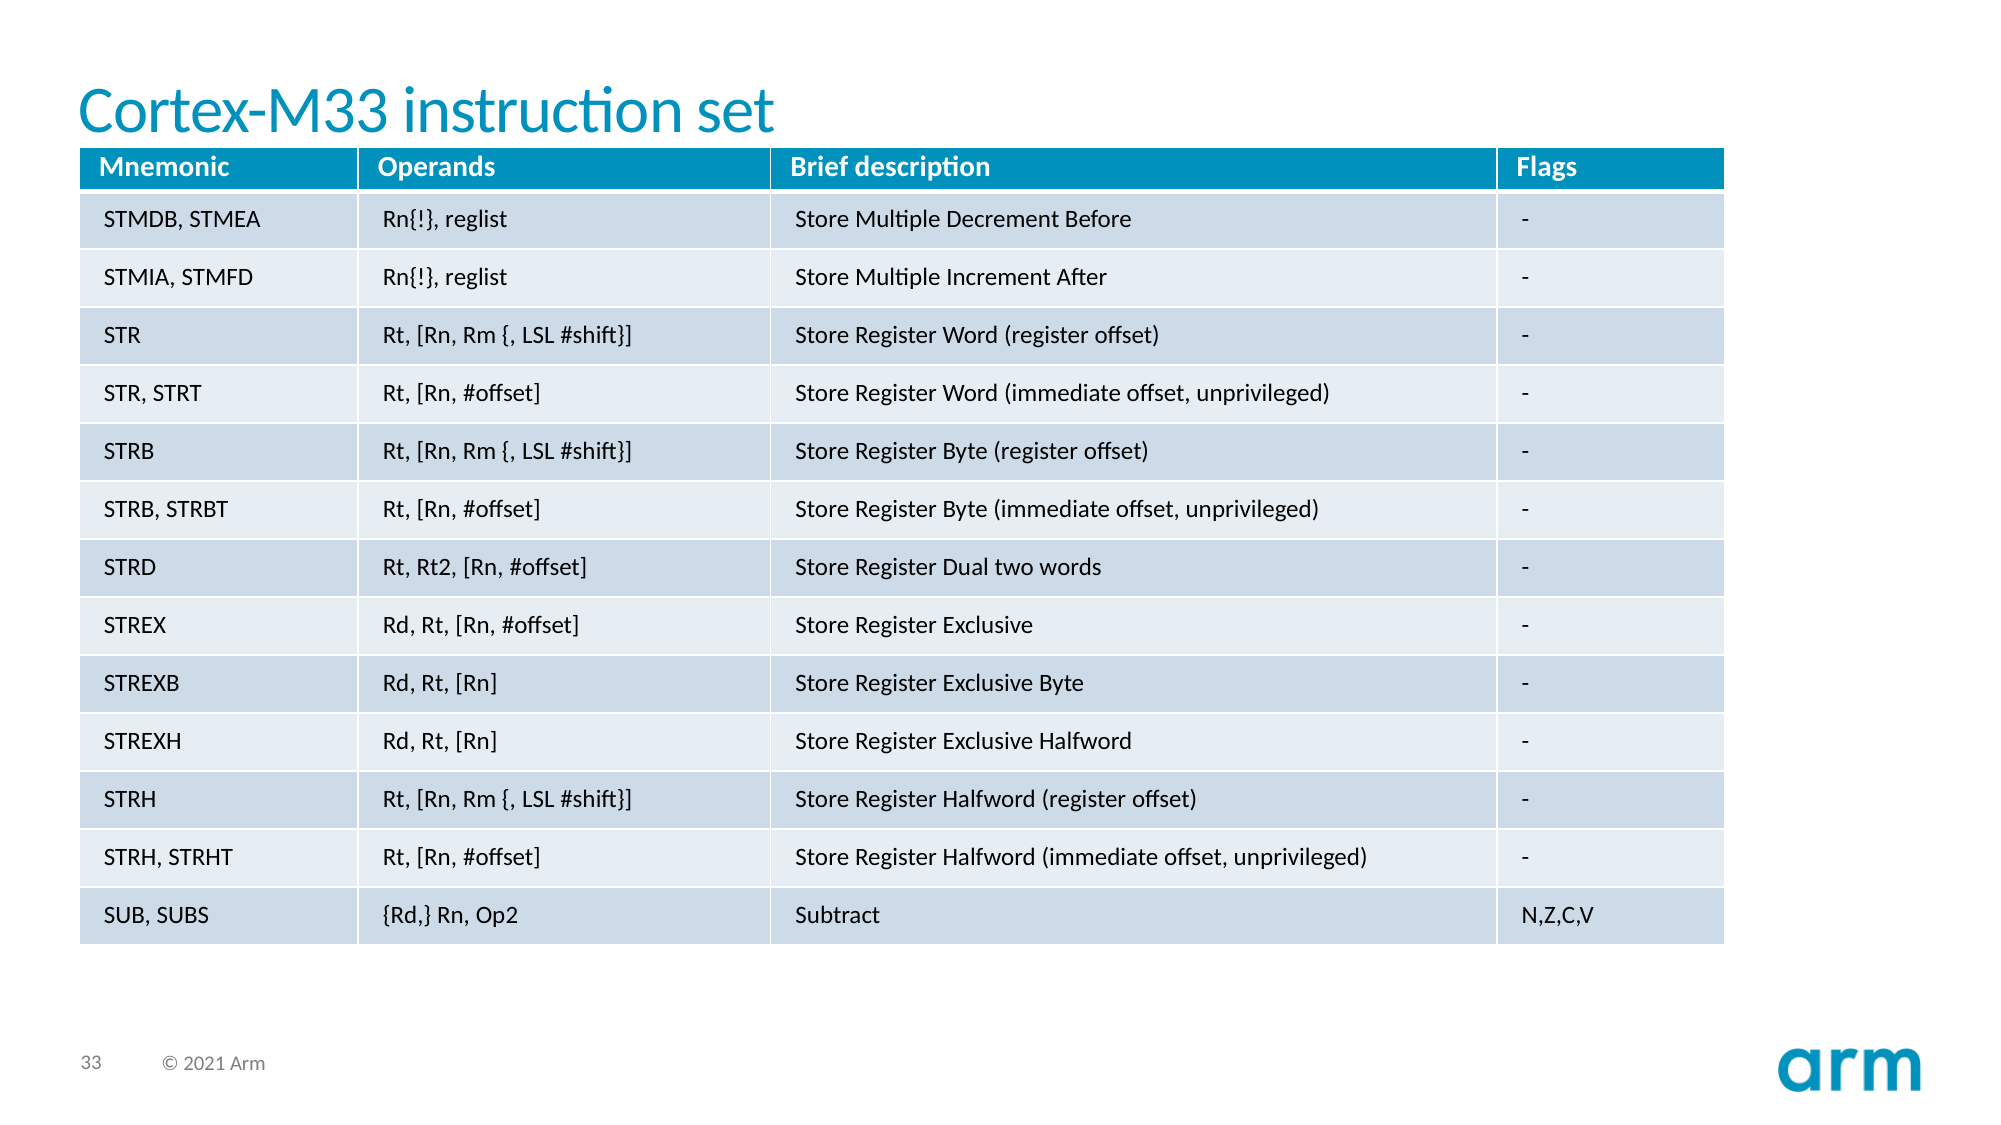

# Cortex-M33 instruction set
| Mnemonic | Operands | Brief description | Flags |
| --- | --- | --- | --- |
| STMDB, STMEA | Rn{!}, reglist | Store Multiple Decrement Before | - |
| STMIA, STMFD | Rn{!}, reglist | Store Multiple Increment After | - |
| STR | Rt, [Rn, Rm {, LSL #shift}] | Store Register Word (register offset) | - |
| STR, STRT | Rt, [Rn, #offset] | Store Register Word (immediate offset, unprivileged) | - |
| STRB | Rt, [Rn, Rm {, LSL #shift}] | Store Register Byte (register offset) | - |
| STRB, STRBT | Rt, [Rn, #offset] | Store Register Byte (immediate offset, unprivileged) | - |
| STRD | Rt, Rt2, [Rn, #offset] | Store Register Dual two words | - |
| STREX | Rd, Rt, [Rn, #offset] | Store Register Exclusive | - |
| STREXB | Rd, Rt, [Rn] | Store Register Exclusive Byte | - |
| STREXH | Rd, Rt, [Rn] | Store Register Exclusive Halfword | - |
| STRH | Rt, [Rn, Rm {, LSL #shift}] | Store Register Halfword (register offset) | - |
| STRH, STRHT | Rt, [Rn, #offset] | Store Register Halfword (immediate offset, unprivileged) | - |
| SUB, SUBS | {Rd,} Rn, Op2 | Subtract | N,Z,C,V |